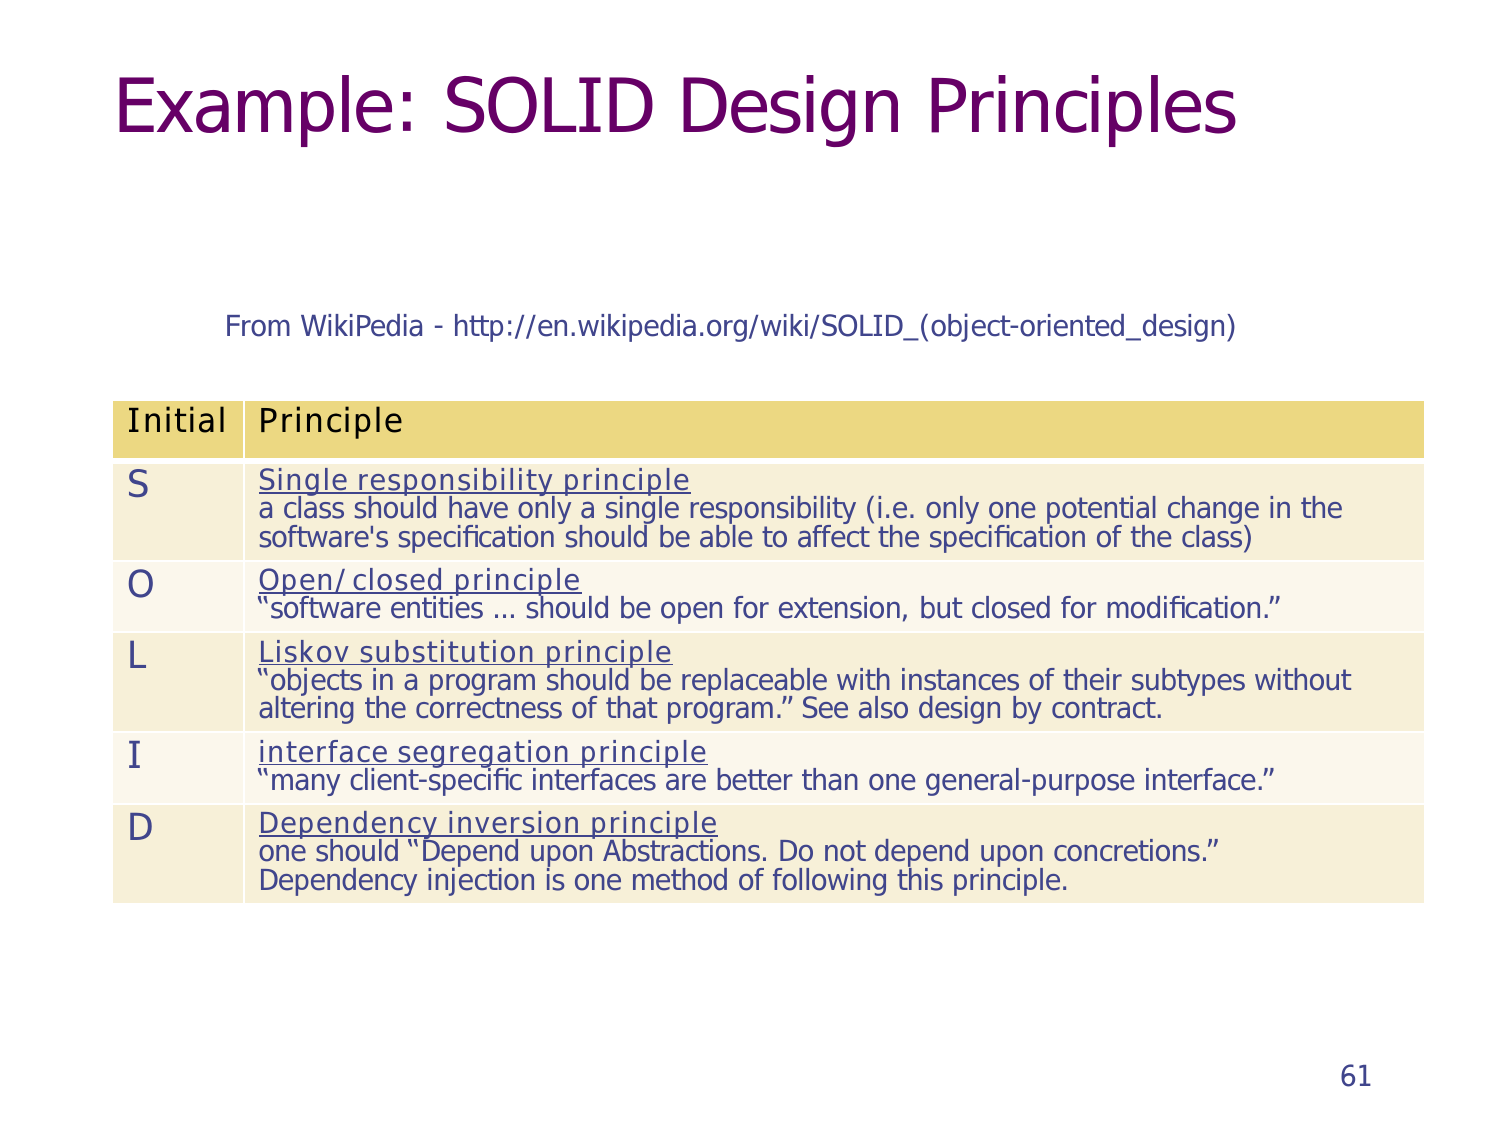

# Example: SOLID Design Principles
From WikiPedia - http://en.wikipedia.org/wiki/SOLID_(object-oriented_design)
| Initial | Principle |
| --- | --- |
| S | Single responsibility principle a class should have only a single responsibility (i.e. only one potential change in the software's specification should be able to affect the specification of the class) |
| O | Open/closed principle “software entities … should be open for extension, but closed for modification.” |
| L | Liskov substitution principle “objects in a program should be replaceable with instances of their subtypes without altering the correctness of that program.” See also design by contract. |
| I | interface segregation principle “many client-specific interfaces are better than one general-purpose interface.” |
| D | Dependency inversion principle one should “Depend upon Abstractions. Do not depend upon concretions.” Dependency injection is one method of following this principle. |
61